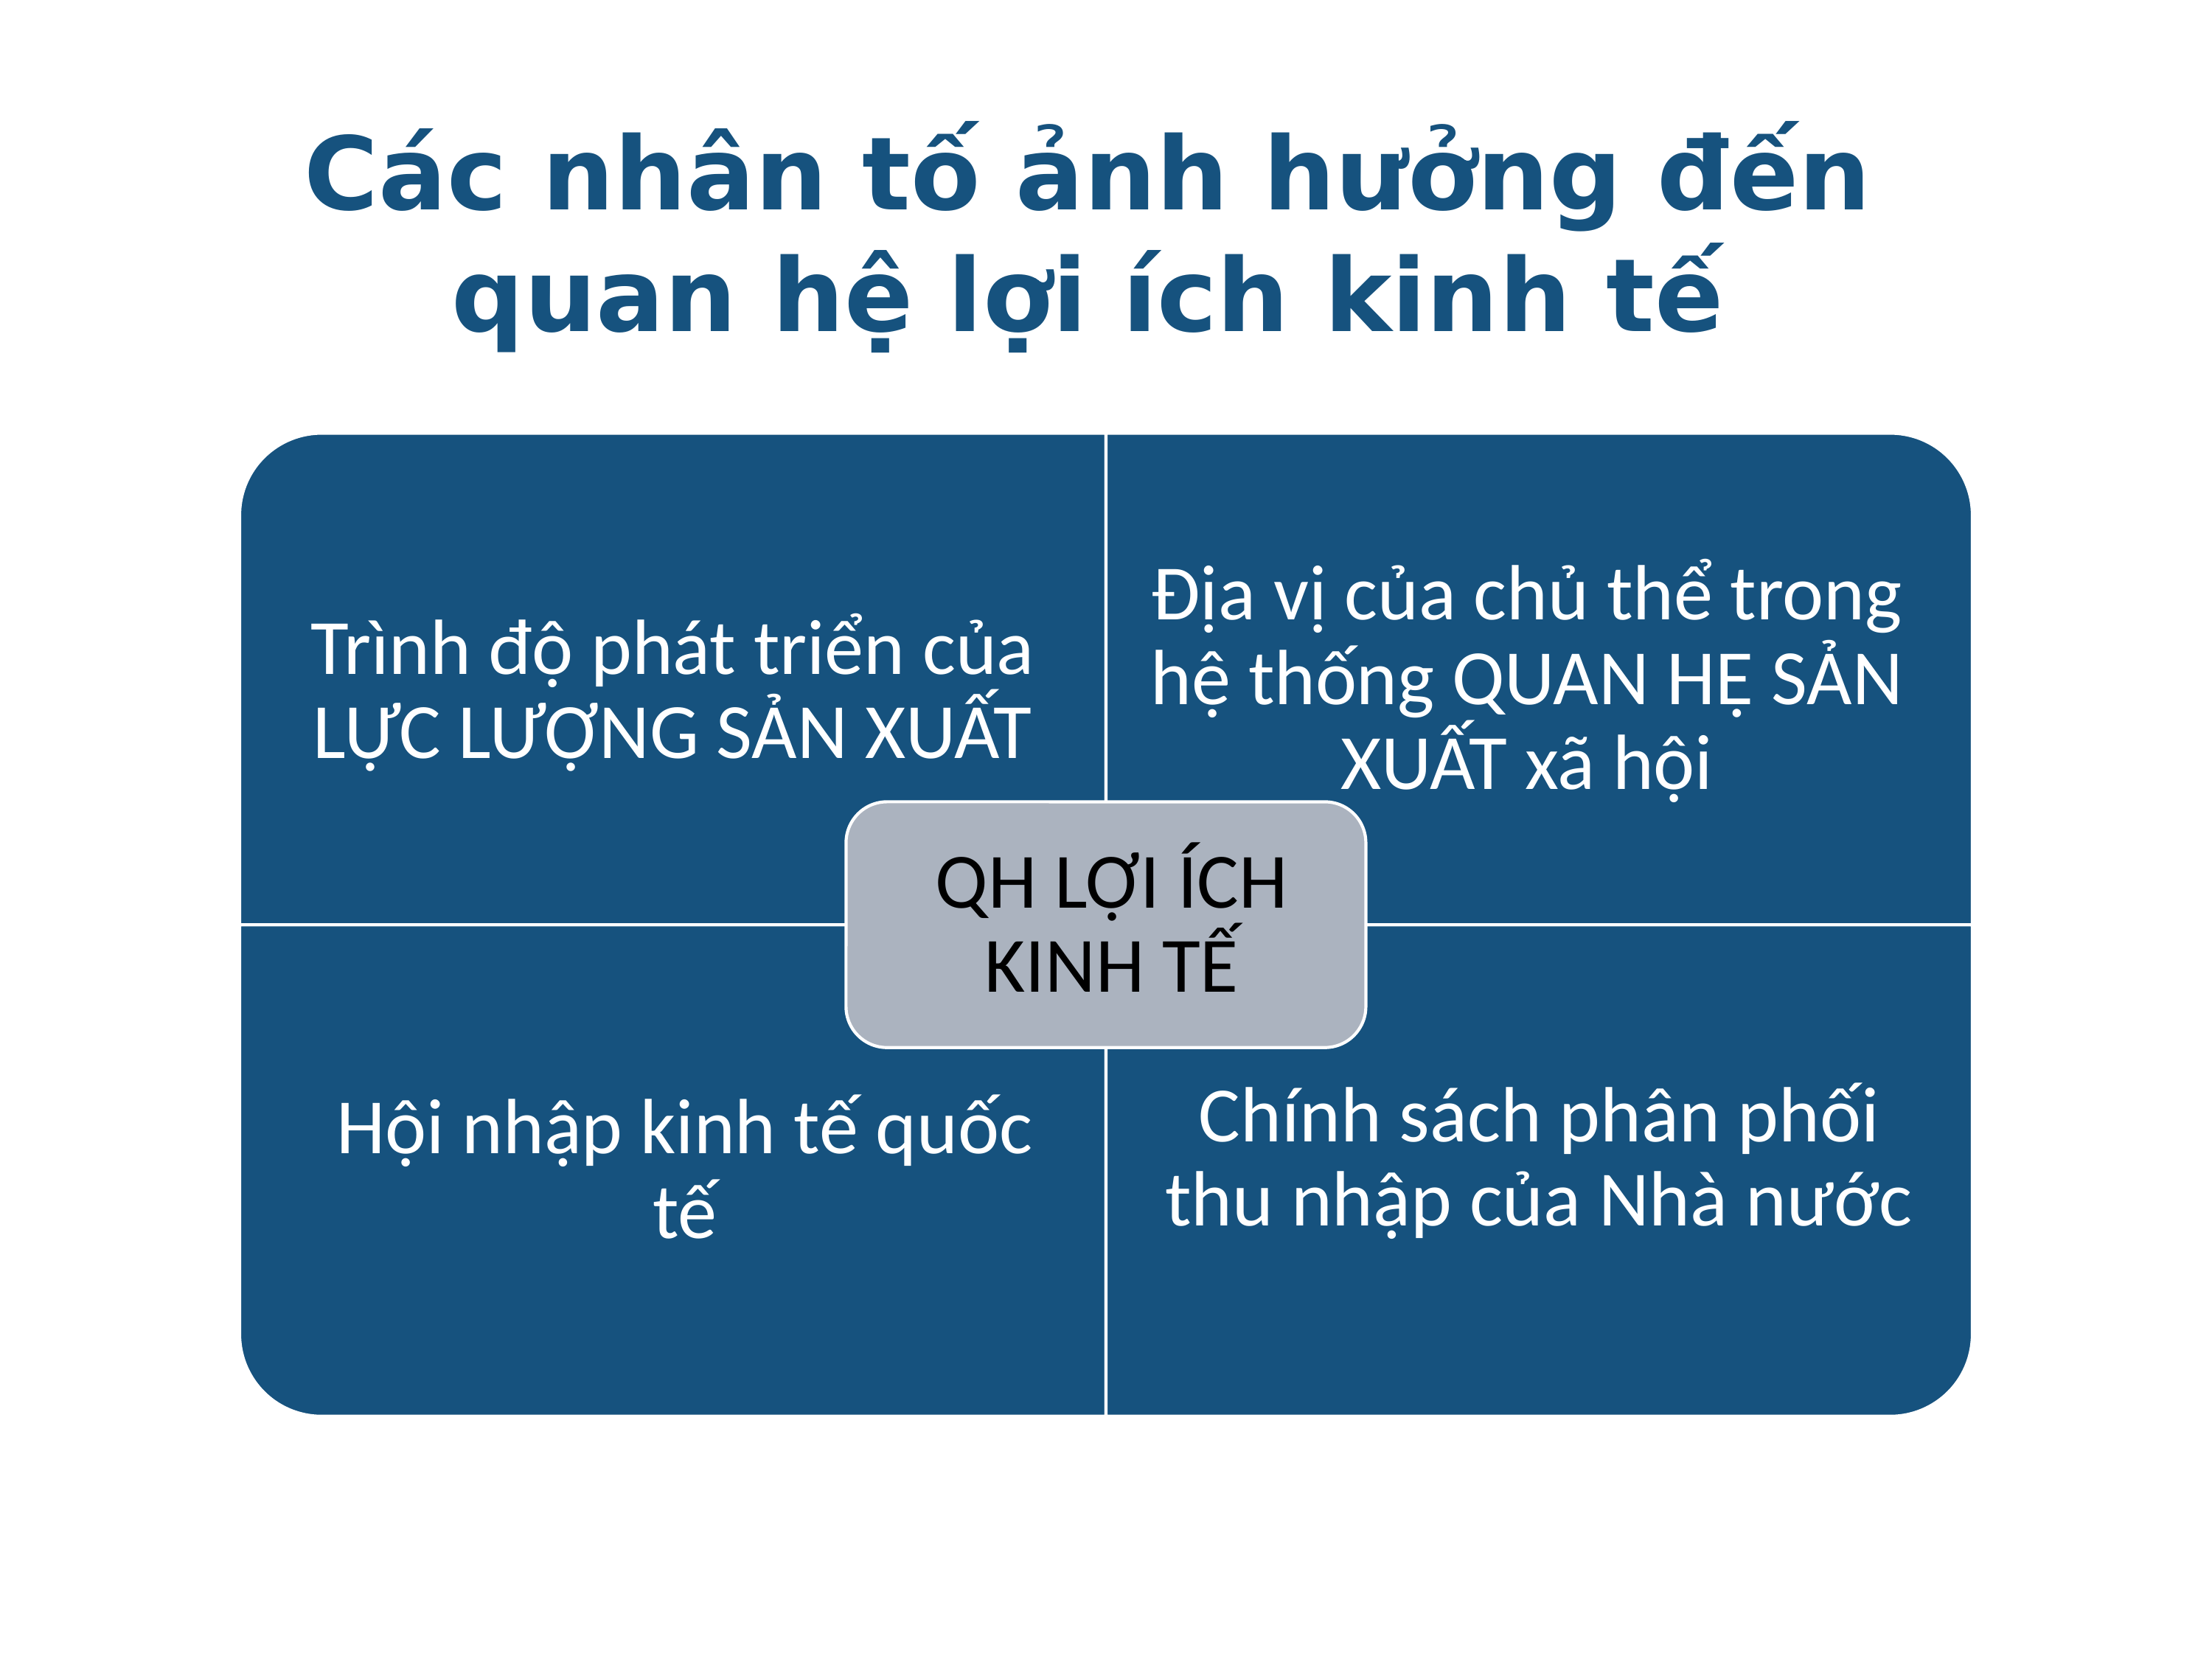

# Các nhân tố ảnh hưởng đến quan hệ lợi ích kinh tế
Trình độ phát triển của LỰC LƯỢNG SẢN XUẤT
Địa vị của chủ thể trong hệ thống QUAN HỆ SẢN XUẤT xã hội
Hội nhập kinh tế quốc tế
Chính sách phân phối thu nhập của Nhà nước
QH LỢI ÍCH KINH TẾ